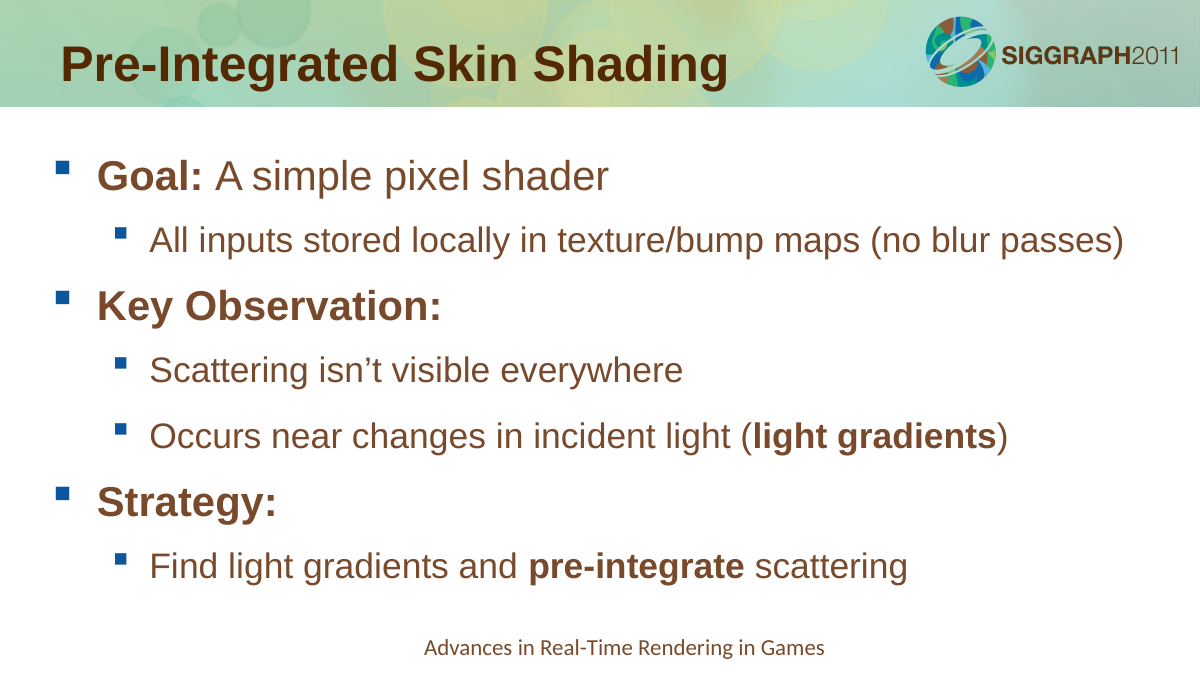

Pre-Integrated Skin Shading
Goal: A simple pixel shader
All inputs stored locally in texture/bump maps (no blur passes)
Key Observation:
Scattering isn’t visible everywhere
Occurs near changes in incident light (light gradients)
Strategy:
Find light gradients and pre-integrate scattering